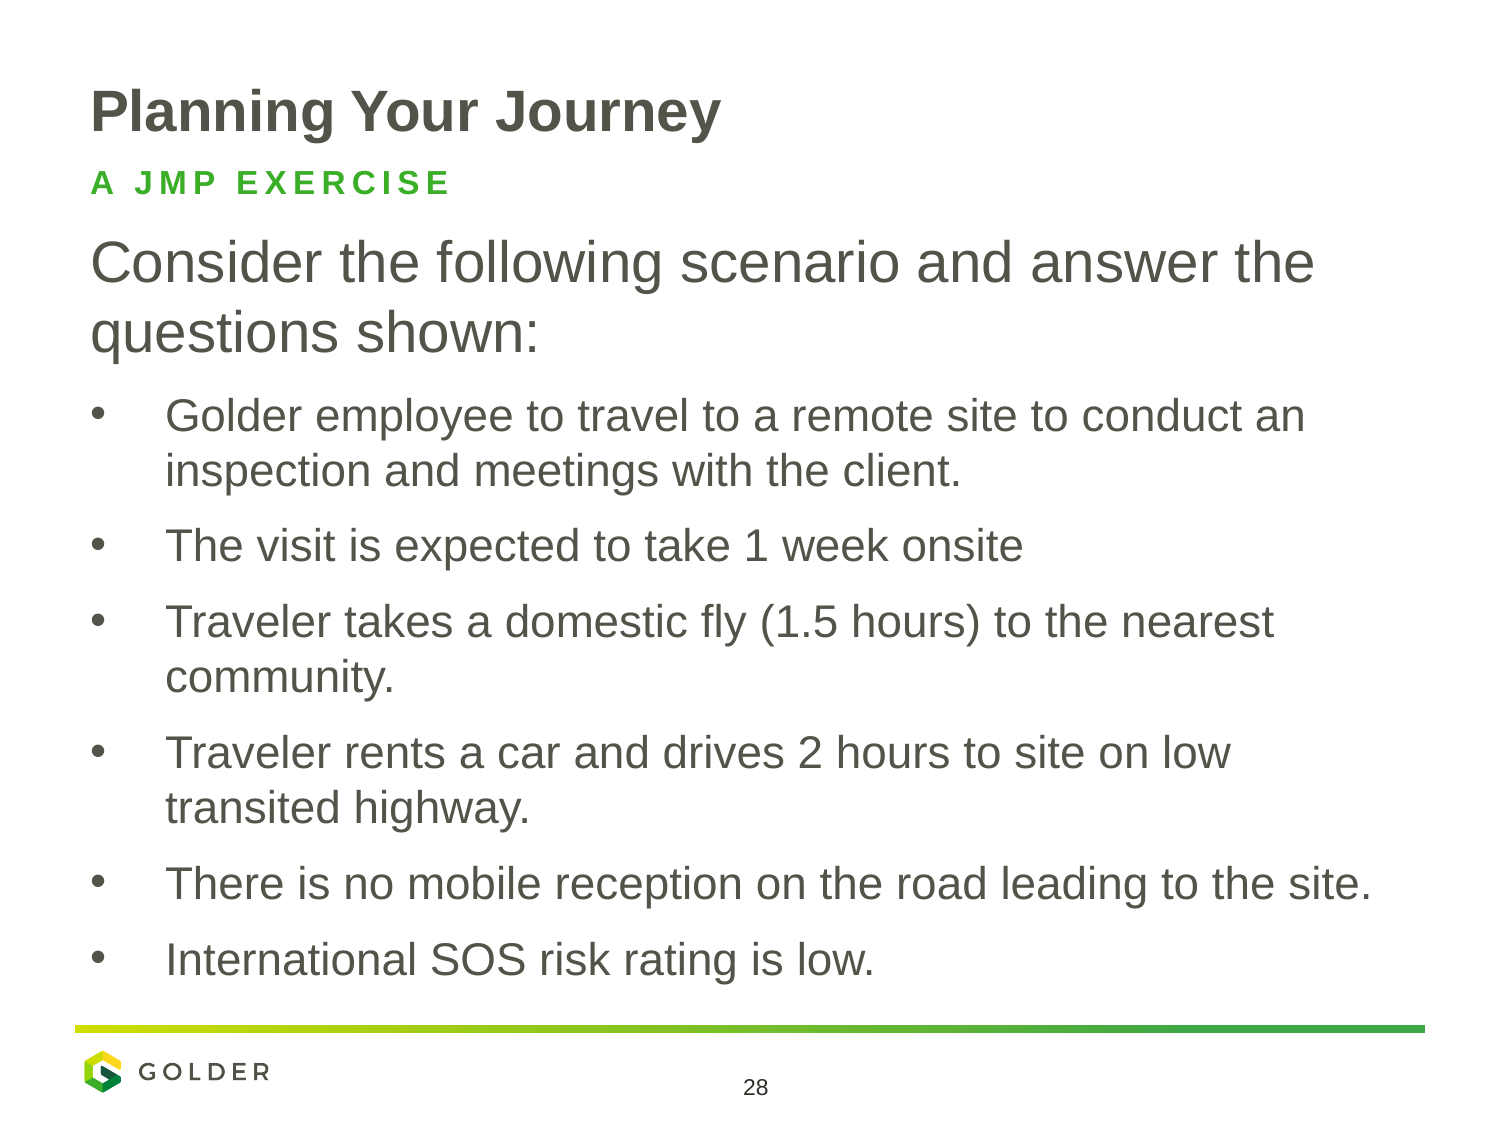

# Planning Your Journey
A JMP exercise
Consider the following scenario and answer the questions shown:
Golder employee to travel to a remote site to conduct an inspection and meetings with the client.
The visit is expected to take 1 week onsite
Traveler takes a domestic fly (1.5 hours) to the nearest community.
Traveler rents a car and drives 2 hours to site on low transited highway.
There is no mobile reception on the road leading to the site.
International SOS risk rating is low.

28